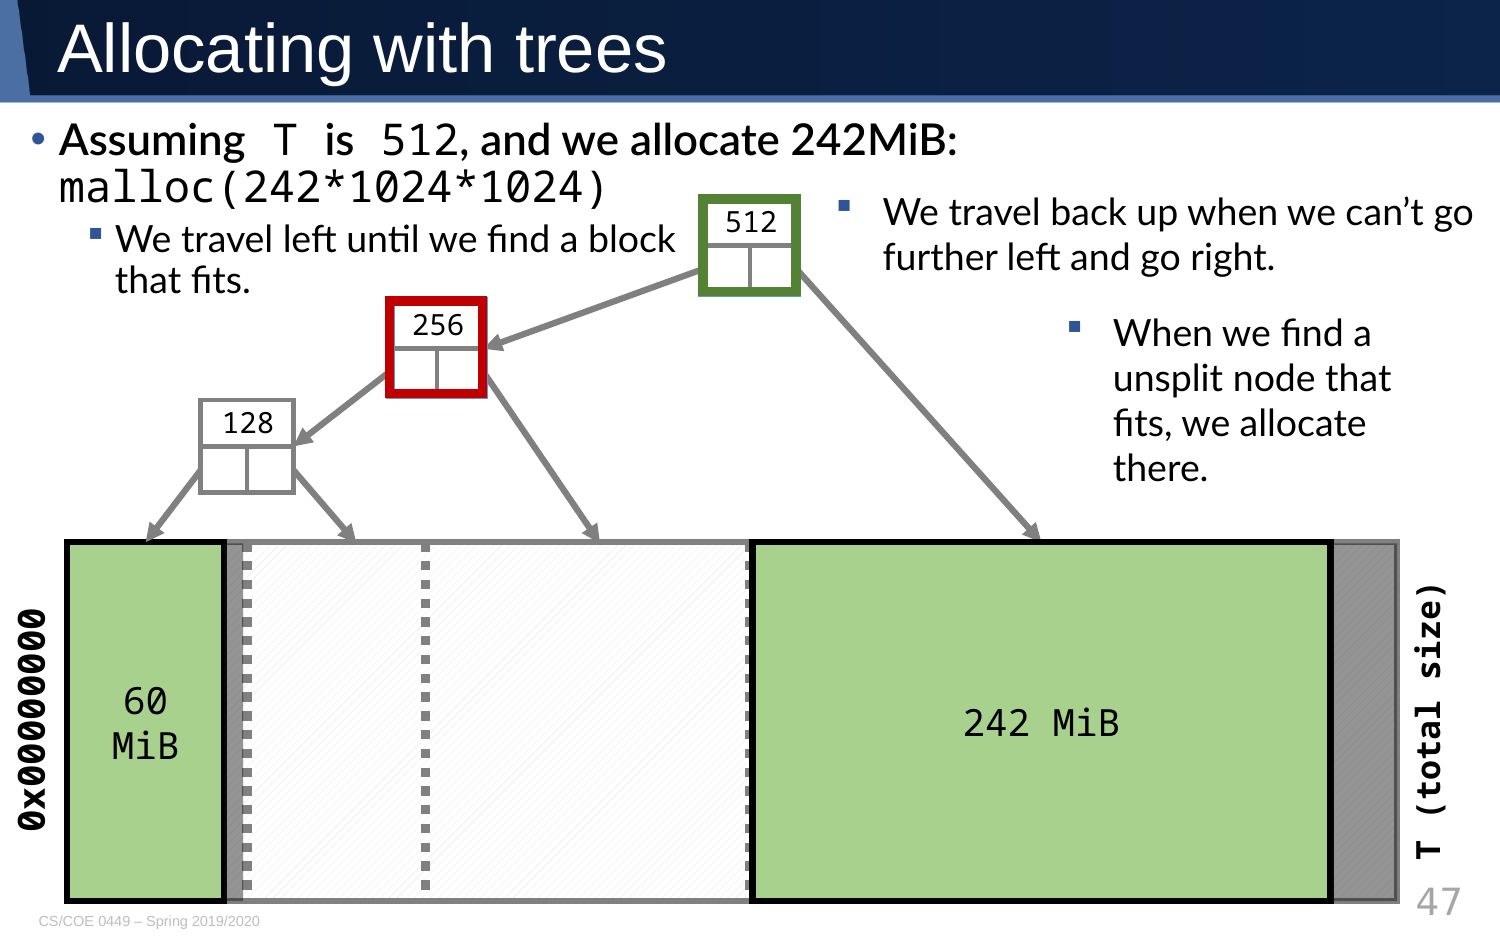

# Allocating with trees
Assuming T is 512, and we allocate 242MiB: malloc(242*1024*1024)
We travel left until we find a block
that fits.
We travel back up when we can’t go
further left and go right.
512

256

When we find a unsplit node that fits, we allocate there.
128

60 MiB

242 MiB

0x00000000
T (total size)
47
CS/COE 0449 – Spring 2019/2020